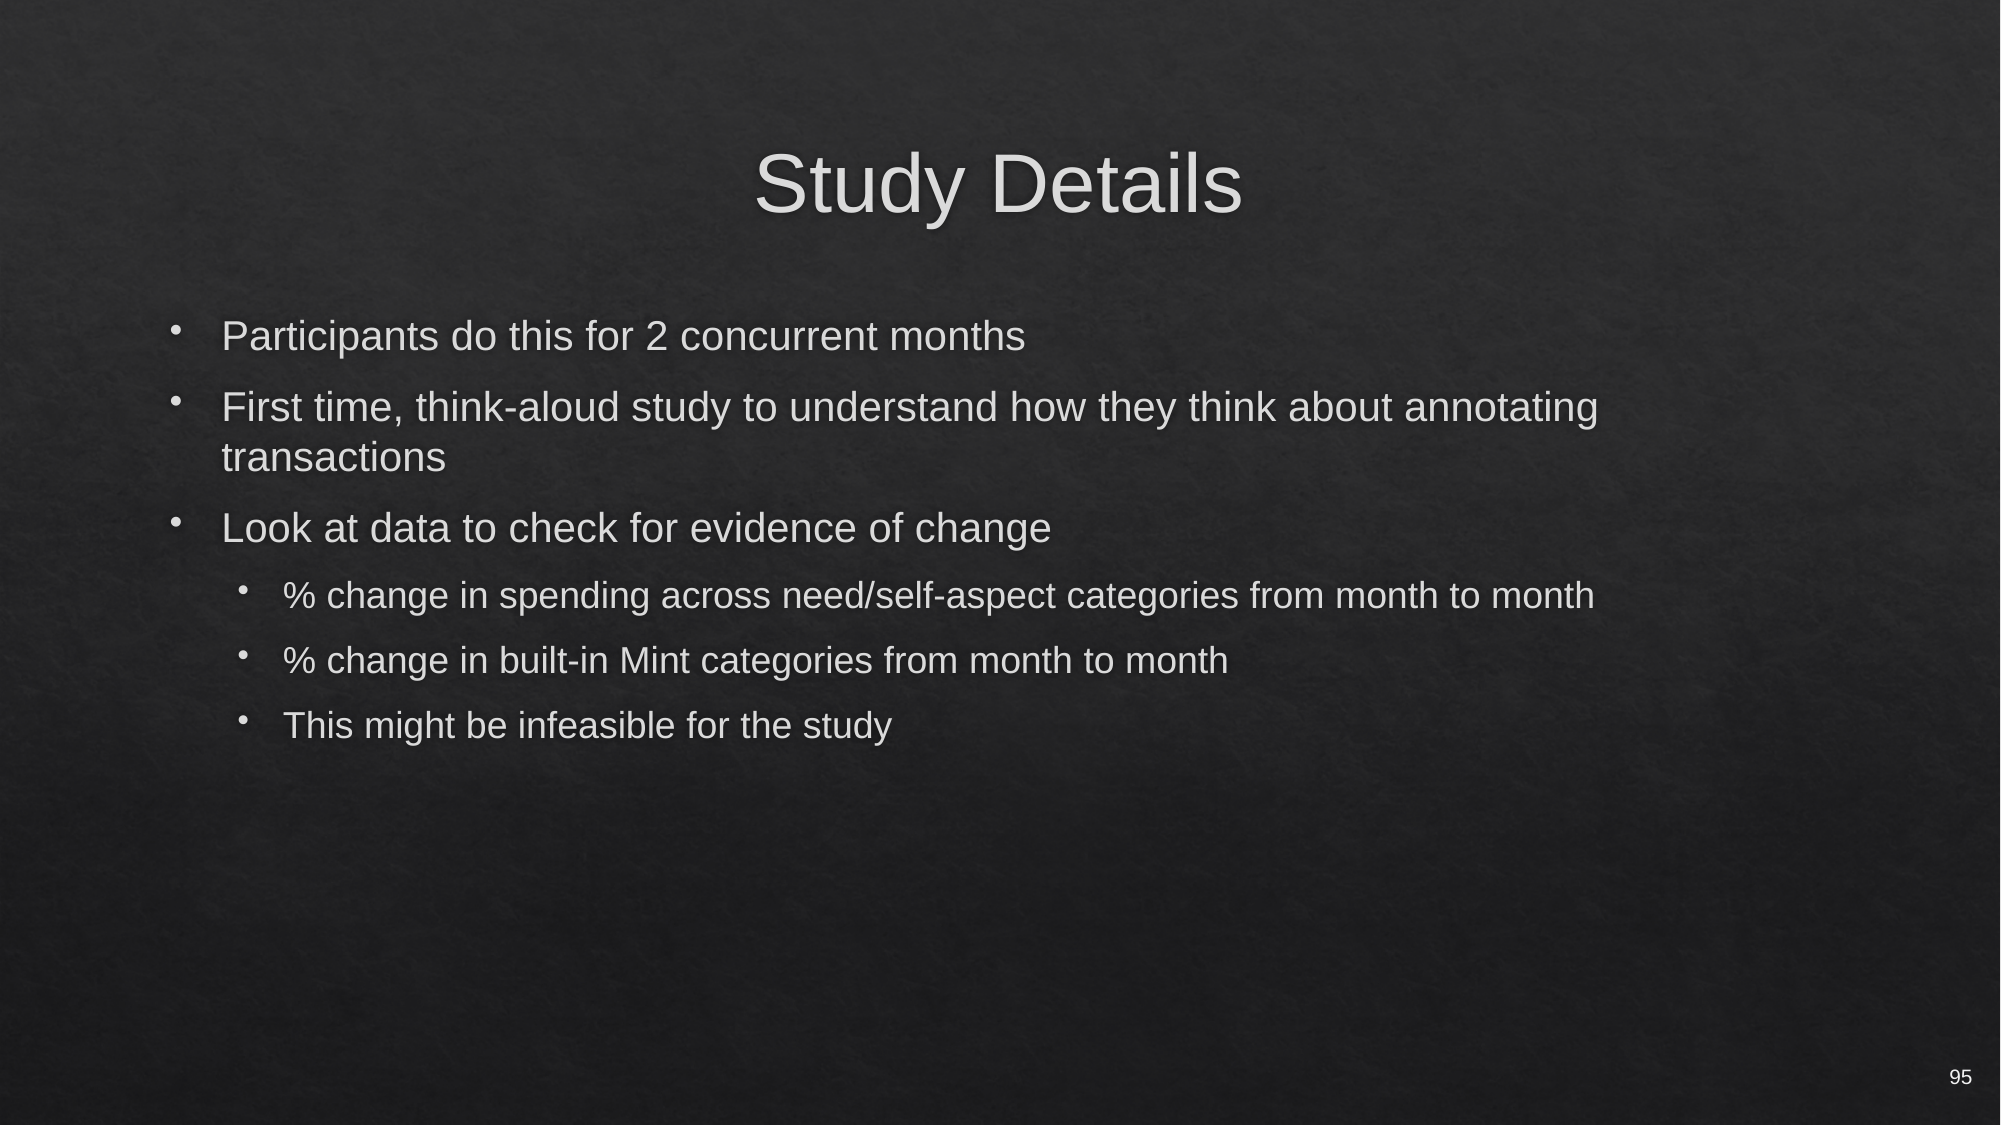

# Study Details
Participants do this for 2 concurrent months
First time, think-aloud study to understand how they think about annotating transactions
Look at data to check for evidence of change
% change in spending across need/self-aspect categories from month to month
% change in built-in Mint categories from month to month
This might be infeasible for the study

95